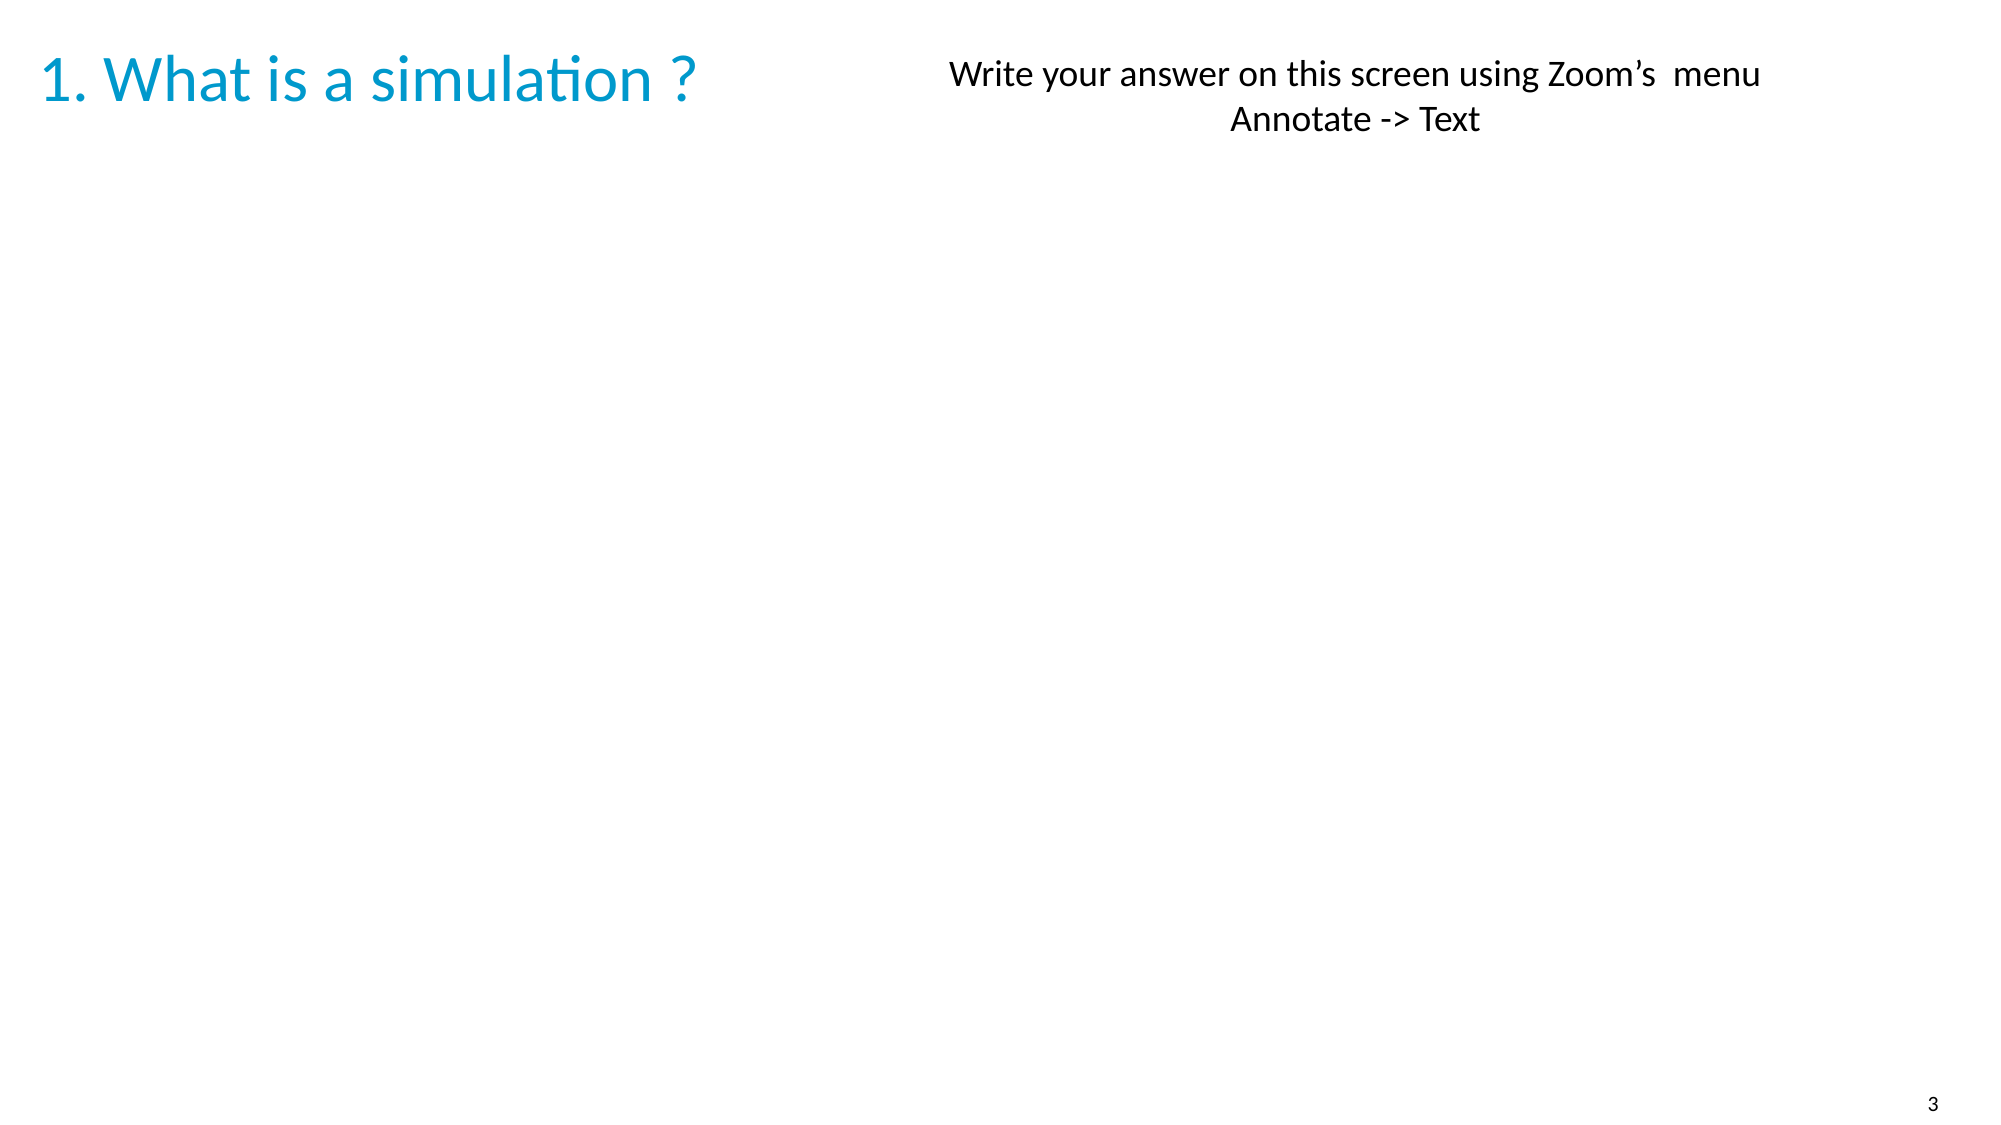

# 1. What is a simulation ?
Write your answer on this screen using Zoom’s  menu
Annotate -> Text
3